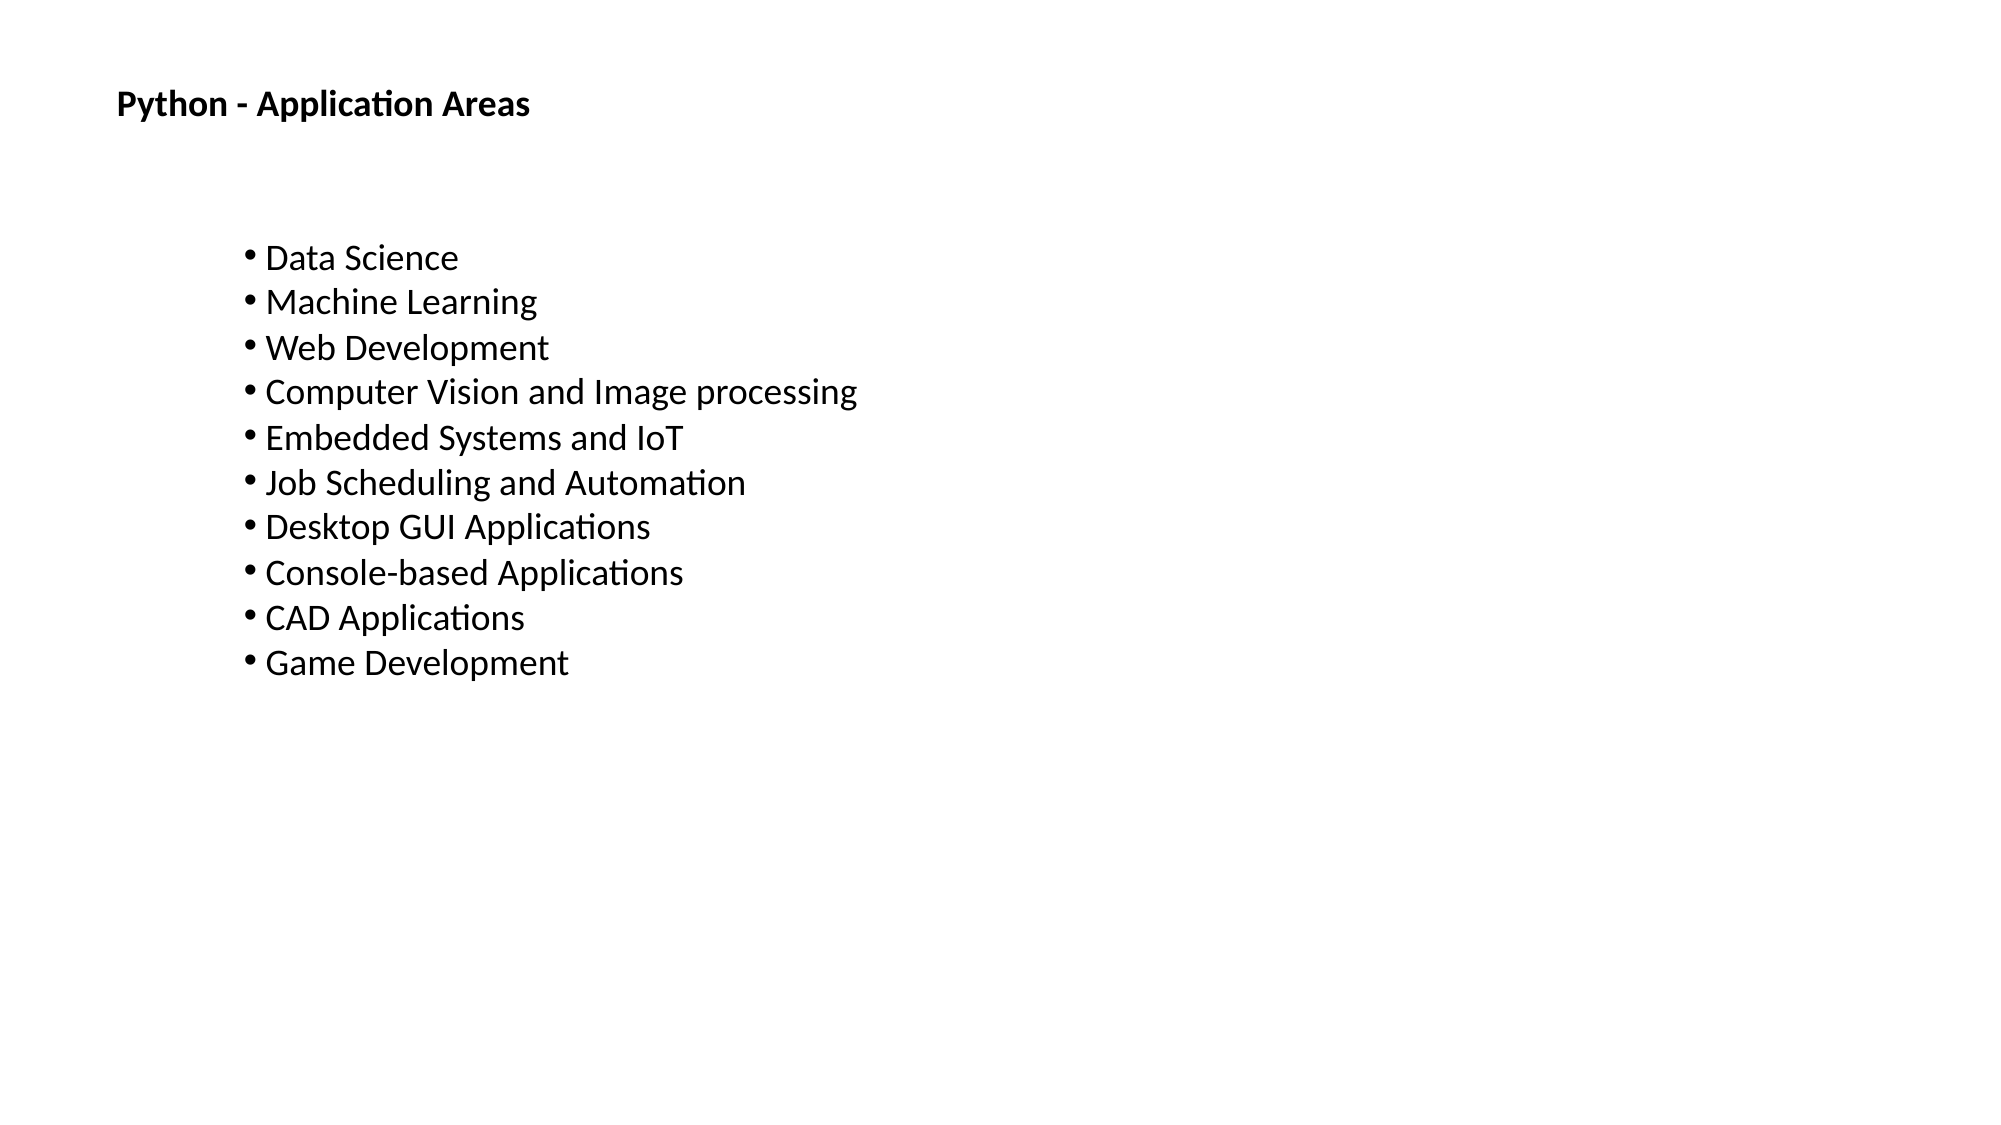

Python - Application Areas
 Data Science
 Machine Learning
 Web Development
 Computer Vision and Image processing
 Embedded Systems and IoT
 Job Scheduling and Automation
 Desktop GUI Applications
 Console-based Applications
 CAD Applications
 Game Development